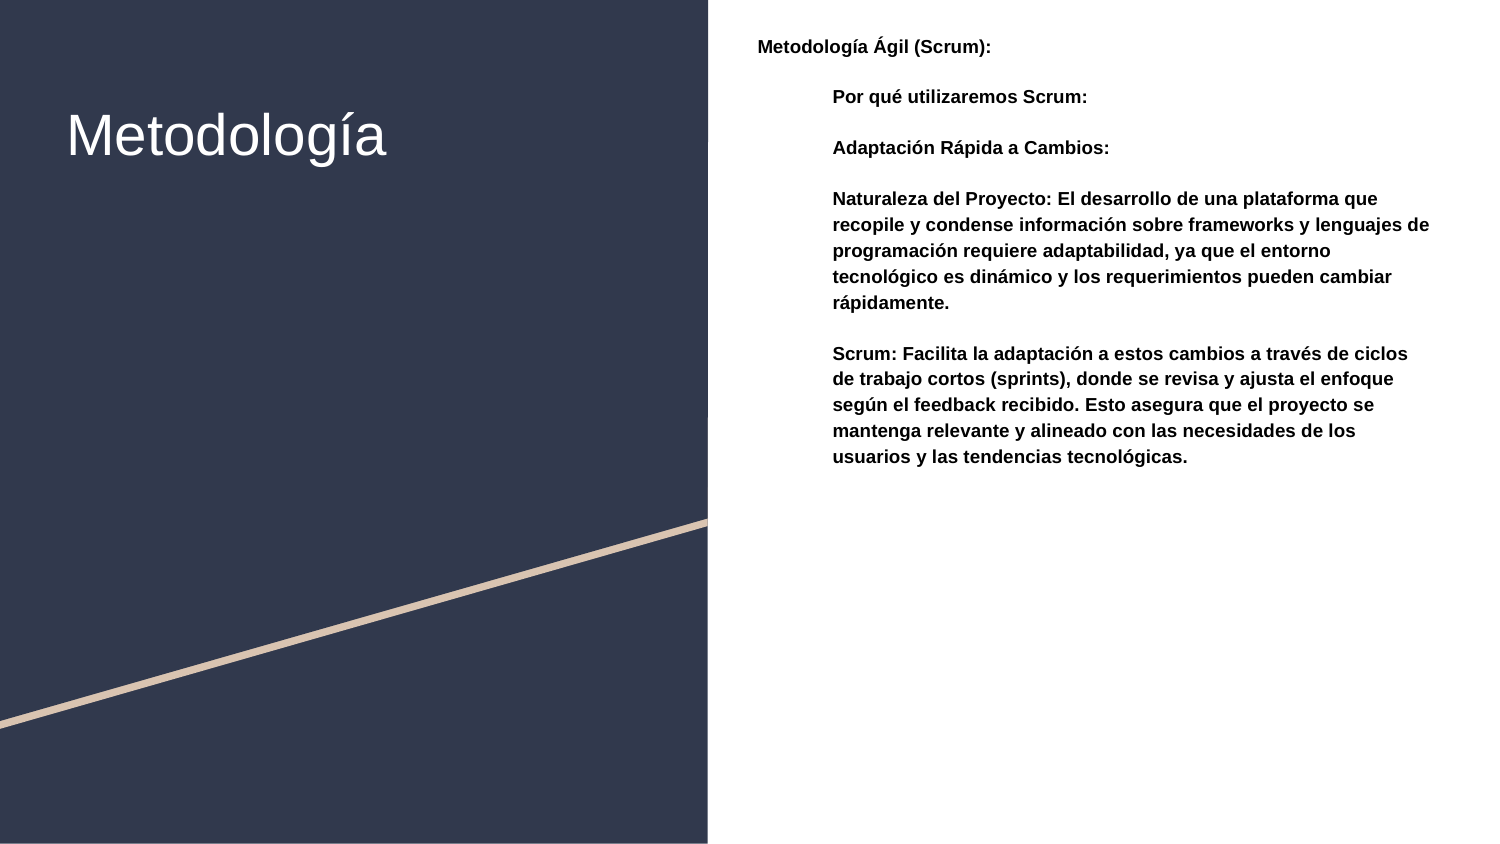

Metodología Ágil (Scrum):
Por qué utilizaremos Scrum:
Adaptación Rápida a Cambios:
Naturaleza del Proyecto: El desarrollo de una plataforma que recopile y condense información sobre frameworks y lenguajes de programación requiere adaptabilidad, ya que el entorno tecnológico es dinámico y los requerimientos pueden cambiar rápidamente.
Scrum: Facilita la adaptación a estos cambios a través de ciclos de trabajo cortos (sprints), donde se revisa y ajusta el enfoque según el feedback recibido. Esto asegura que el proyecto se mantenga relevante y alineado con las necesidades de los usuarios y las tendencias tecnológicas.

# Metodología